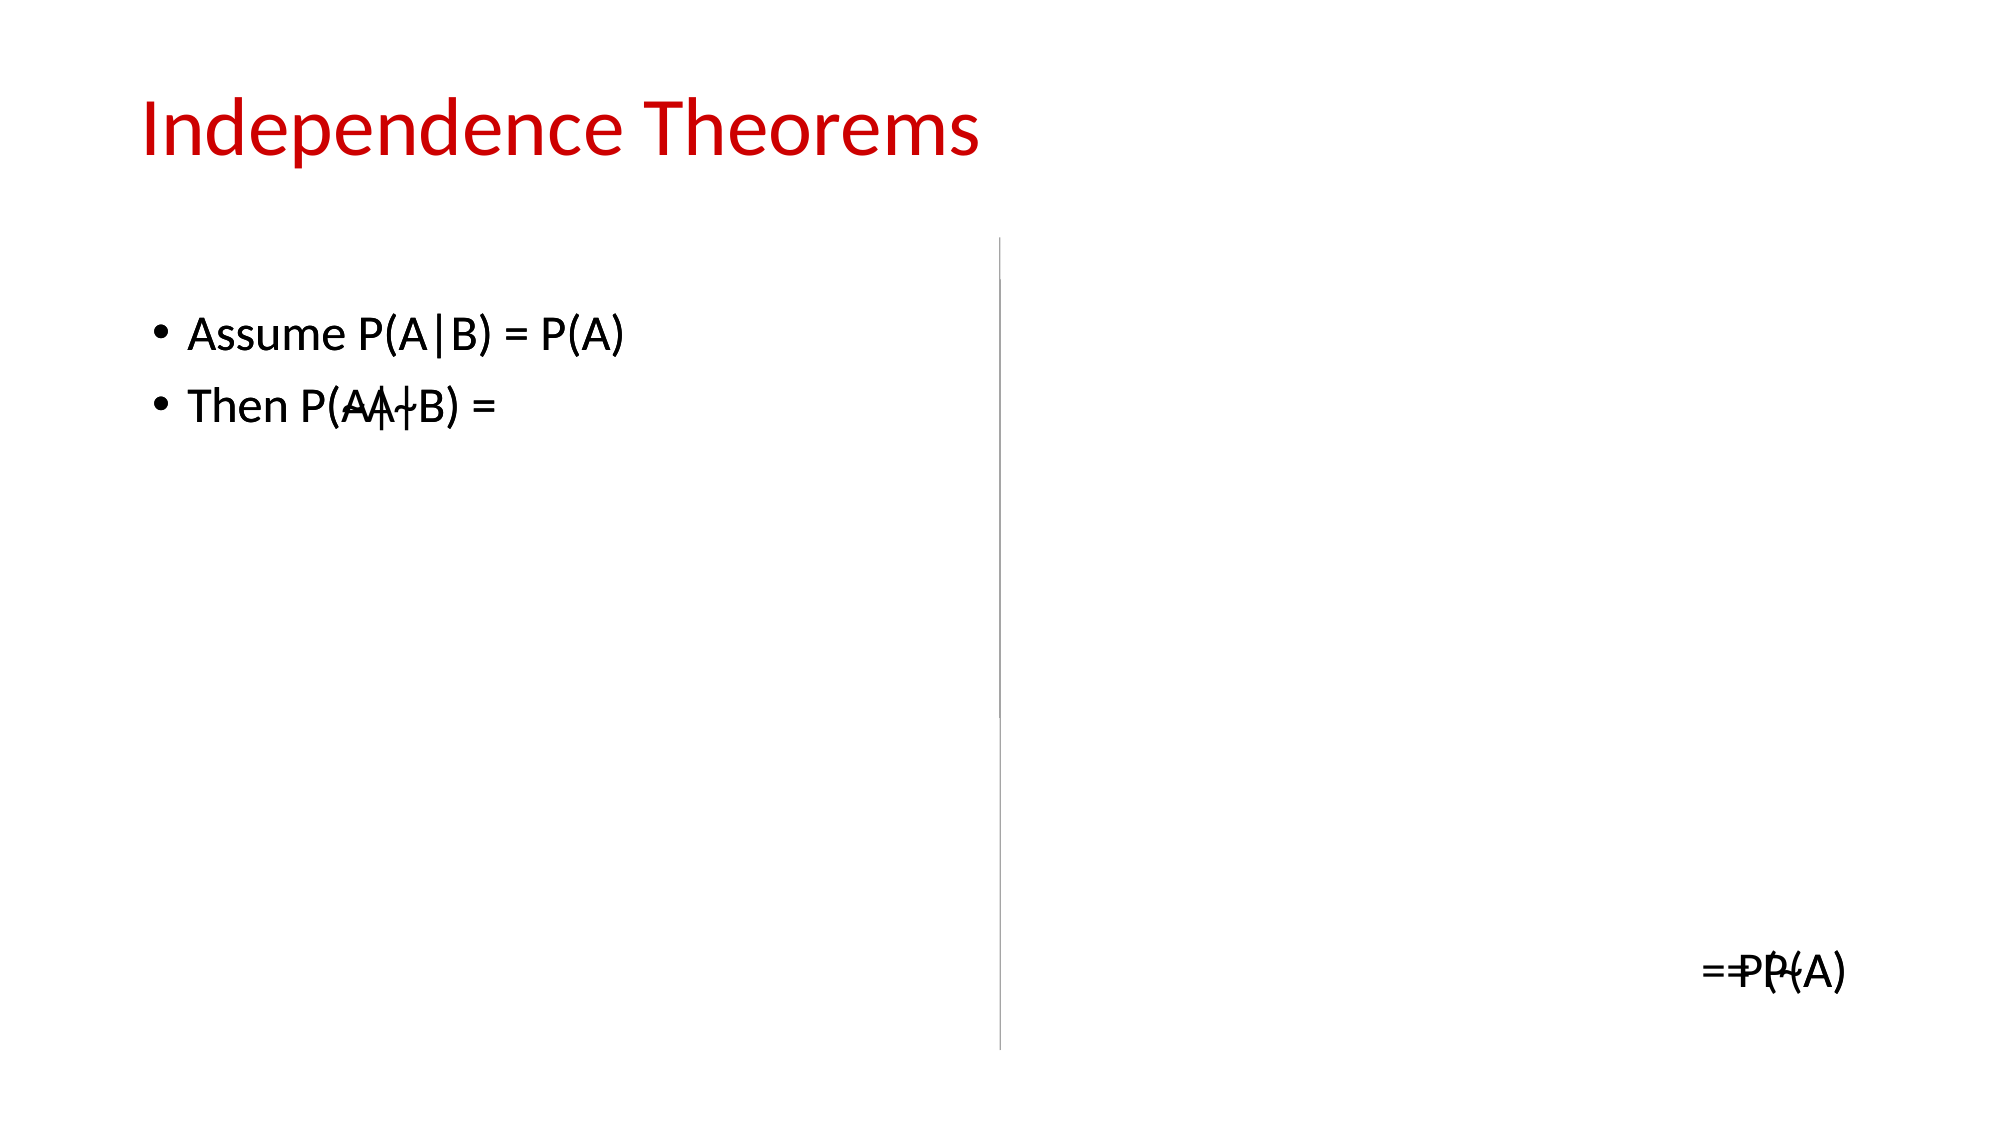

# Independence Theorems

Assume P(A|B) = P(A)
Then P(~A|B) =

= P(~A)
Assume P(A|B) = P(A)
Then P(A|~B) =

= P(A)